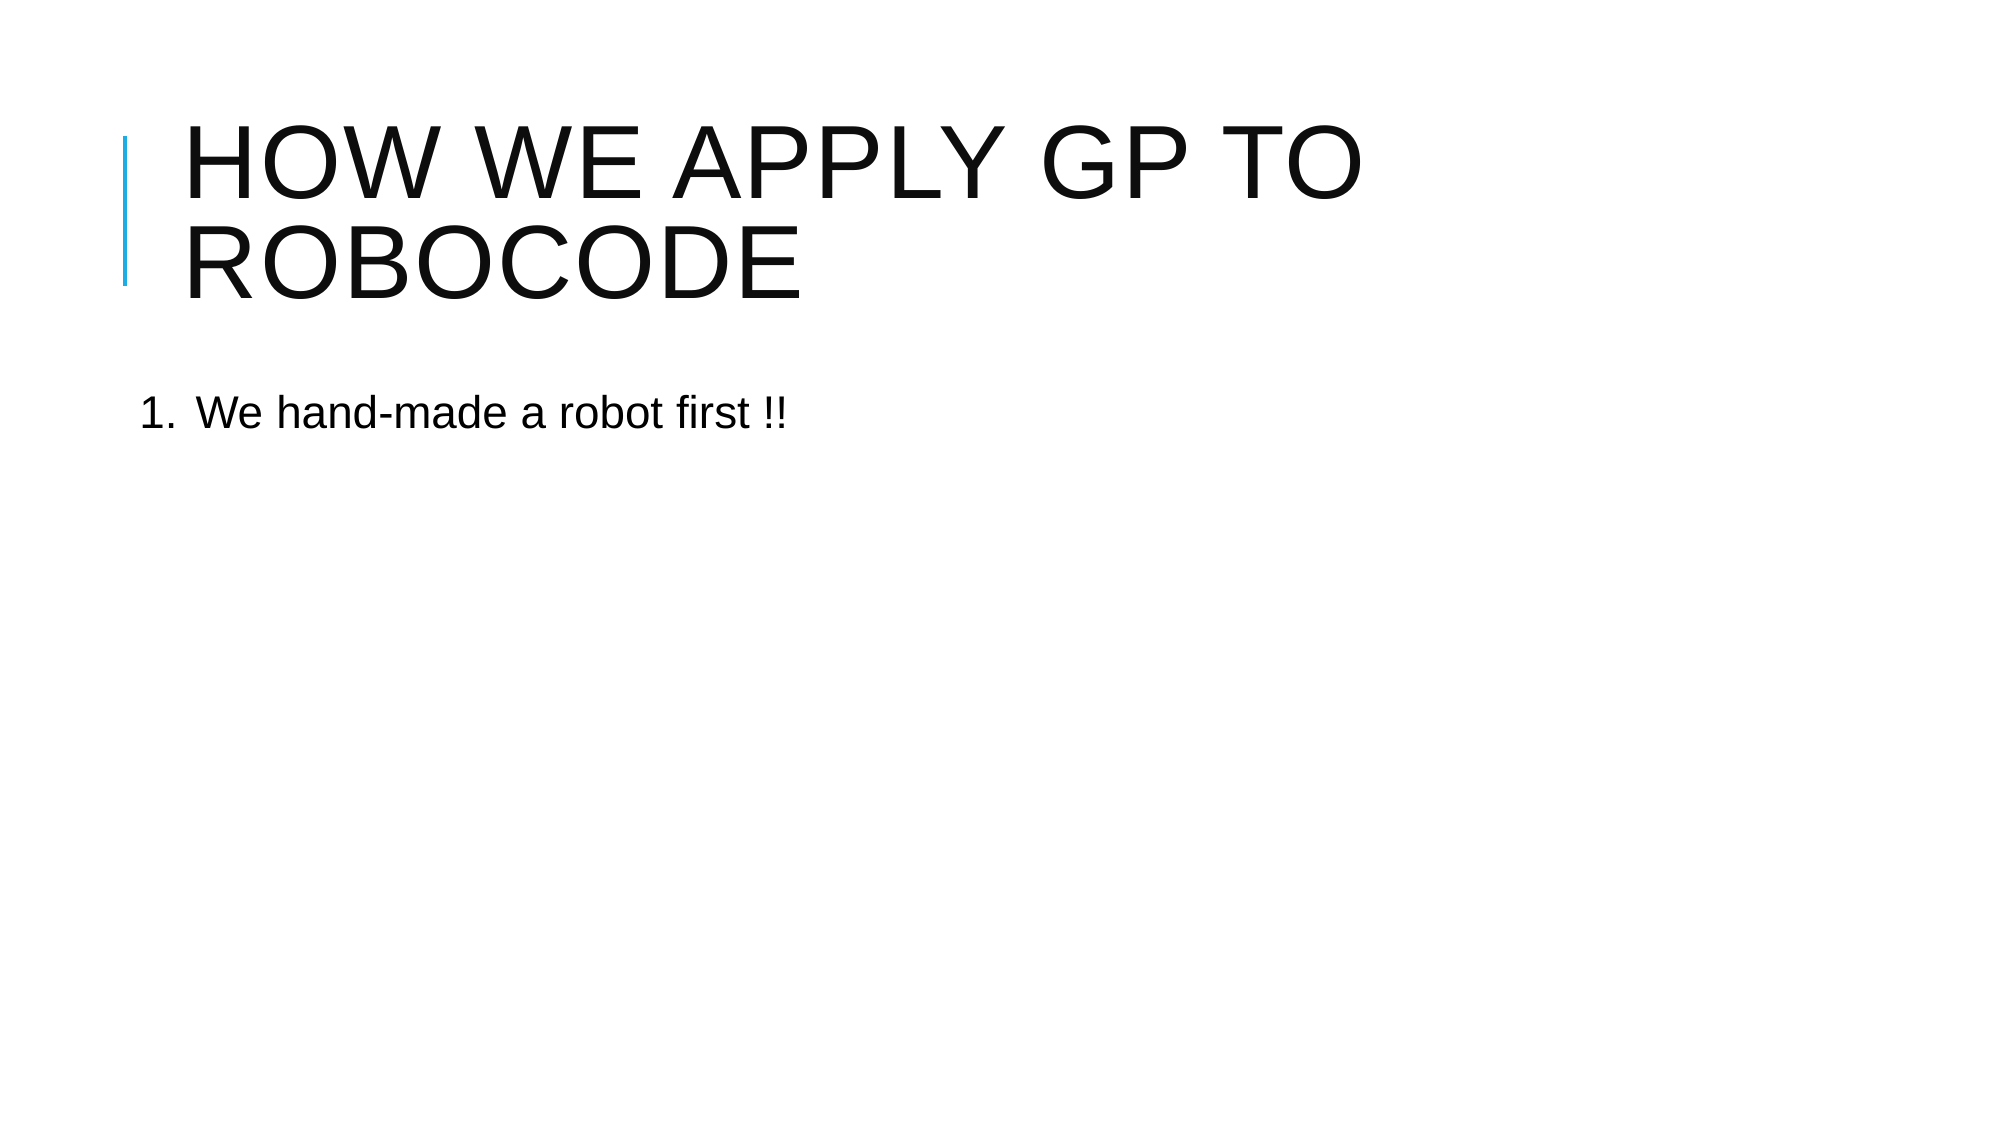

# How we apply GP to robocode
We hand-made a robot first !!